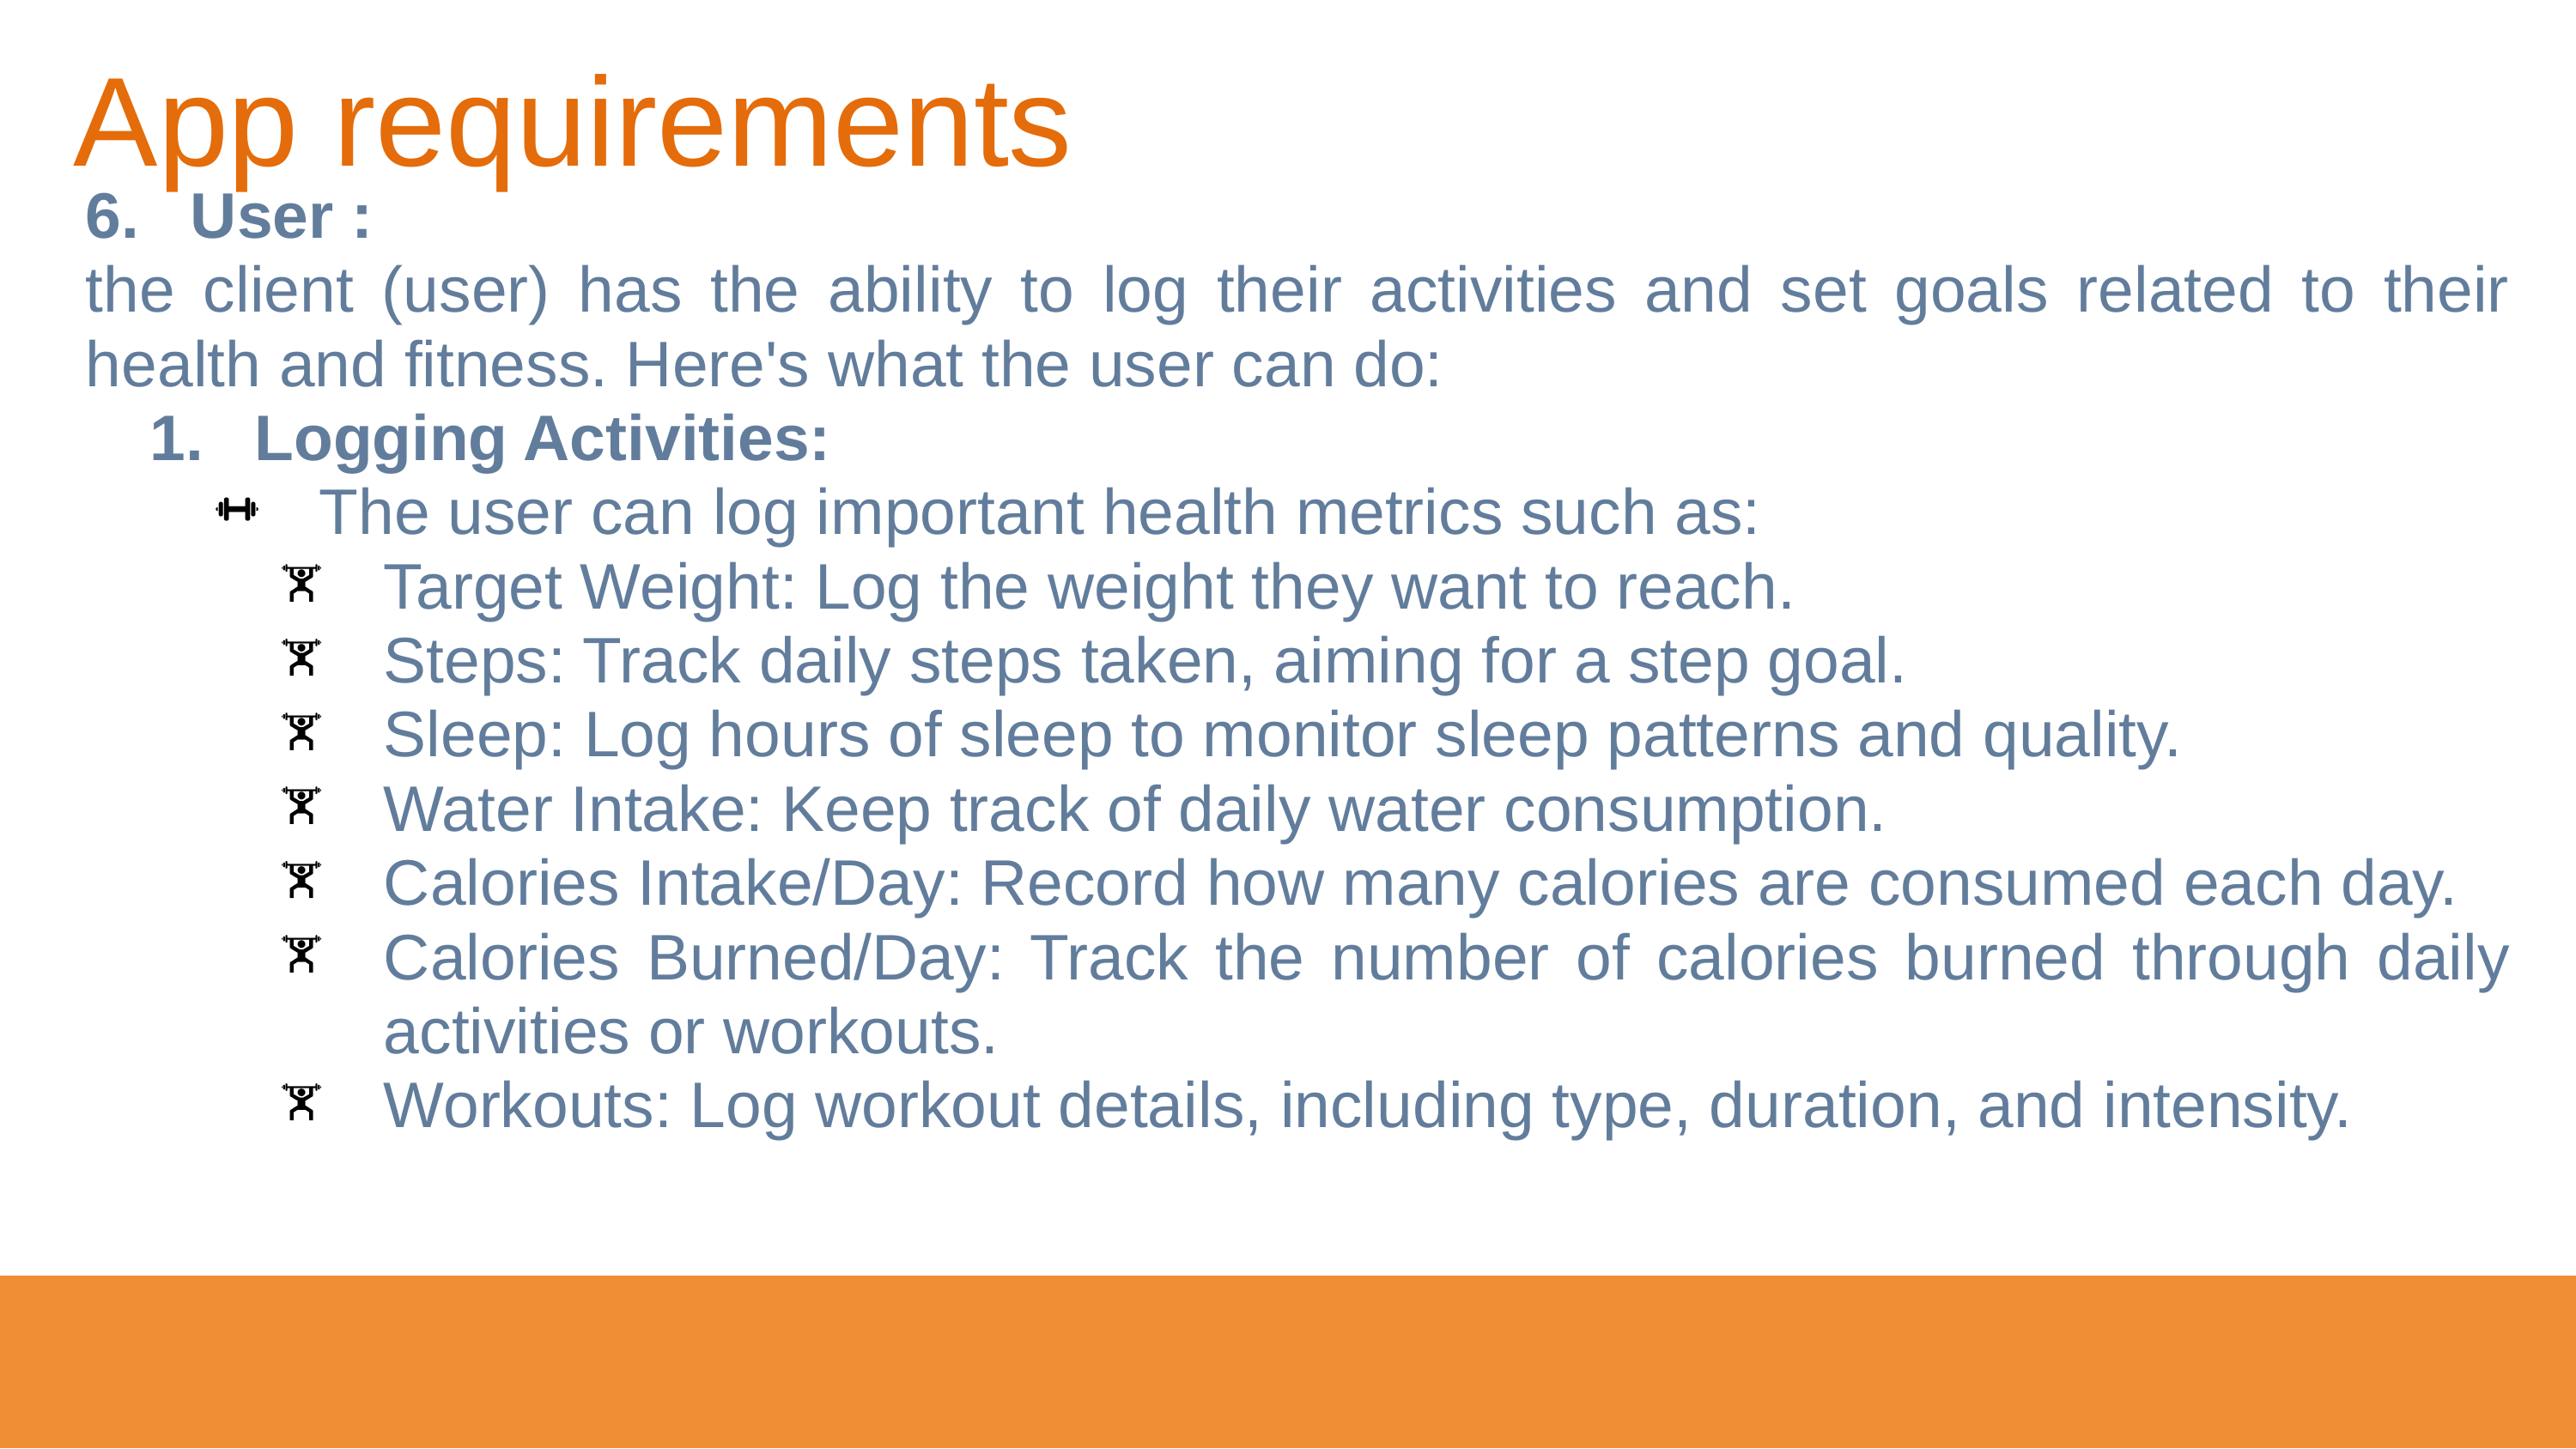

App requirements
User :
the client (user) has the ability to log their activities and set goals related to their health and fitness. Here's what the user can do:
Logging Activities:
The user can log important health metrics such as:
Target Weight: Log the weight they want to reach.
Steps: Track daily steps taken, aiming for a step goal.
Sleep: Log hours of sleep to monitor sleep patterns and quality.
Water Intake: Keep track of daily water consumption.
Calories Intake/Day: Record how many calories are consumed each day.
Calories Burned/Day: Track the number of calories burned through daily activities or workouts.
Workouts: Log workout details, including type, duration, and intensity.